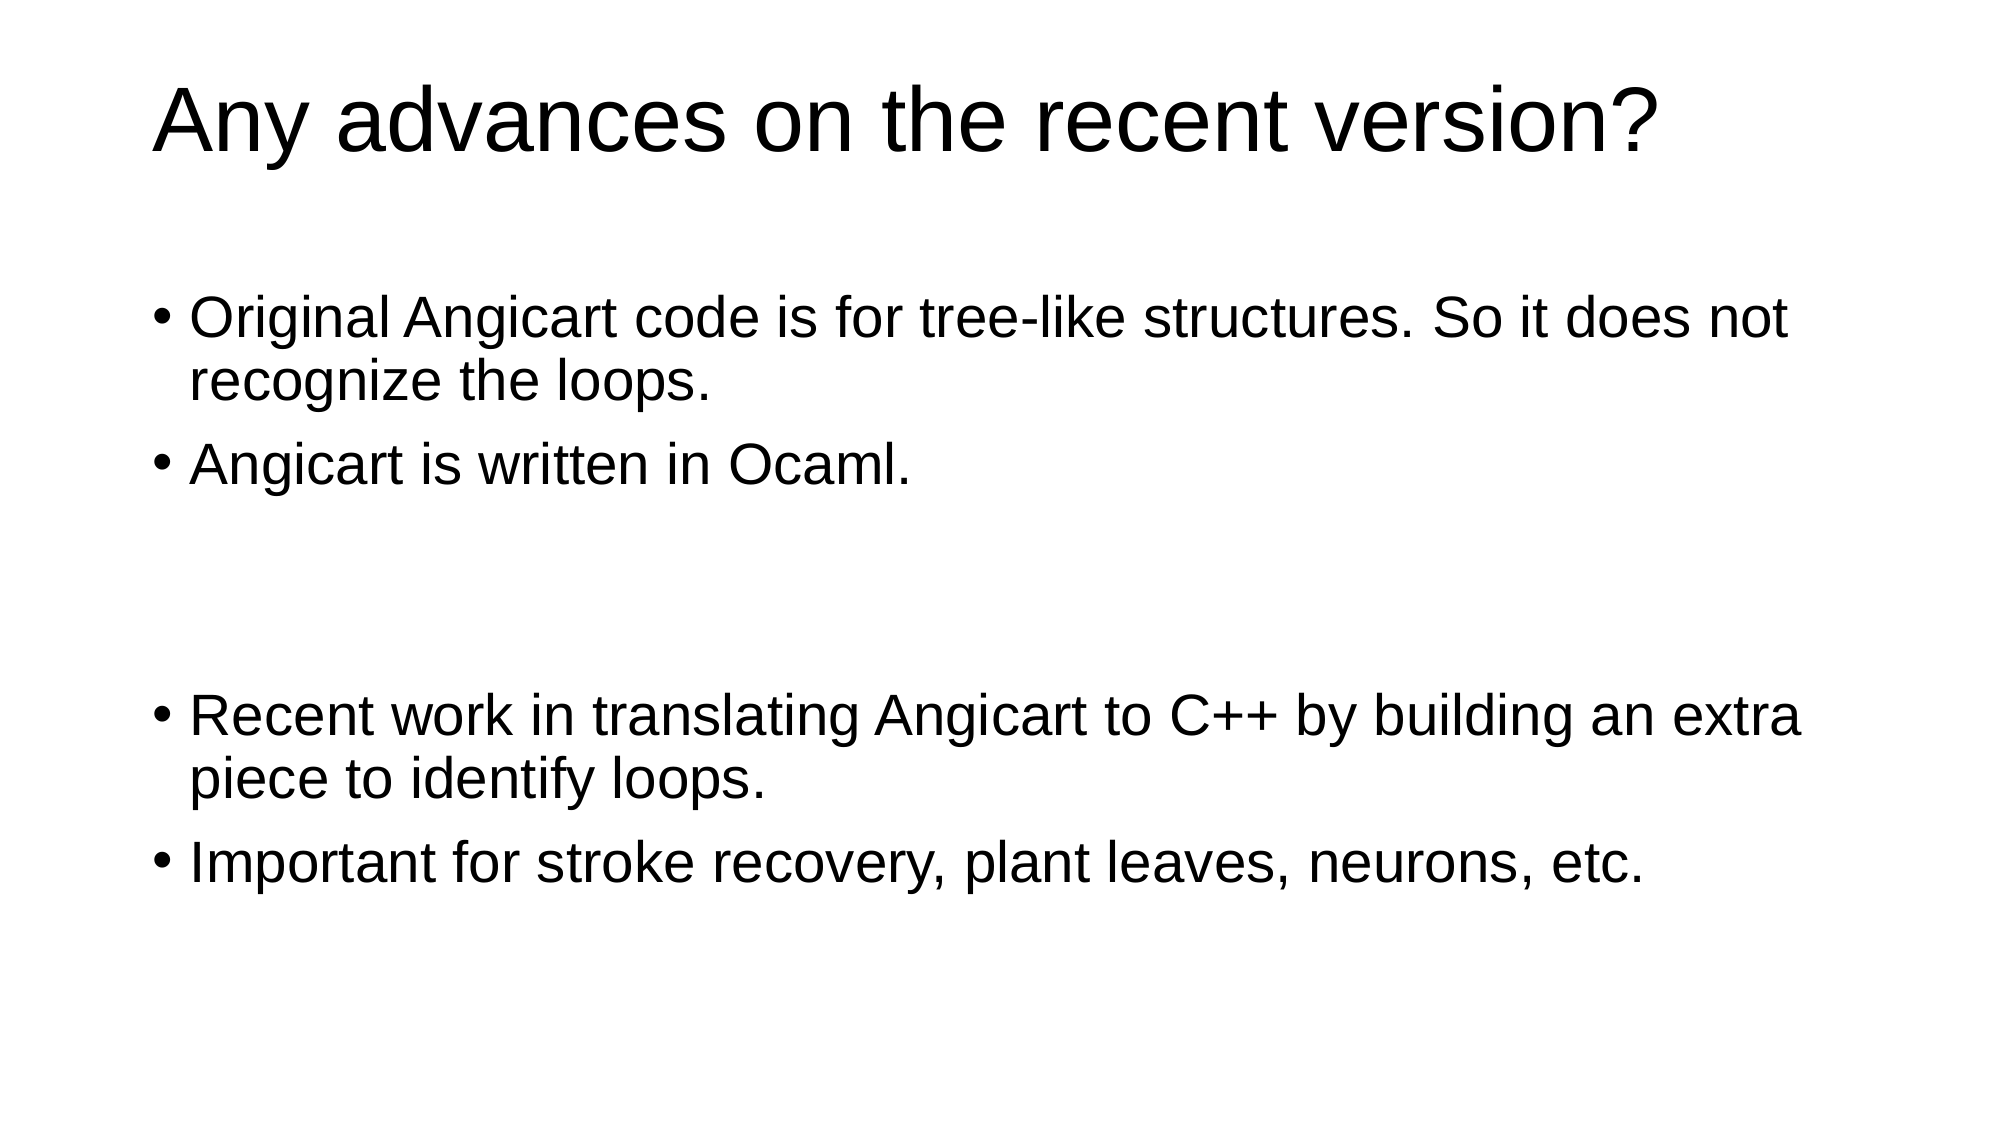

# Any advances on the recent version?
Original Angicart code is for tree-like structures. So it does not recognize the loops.
Angicart is written in Ocaml.

Recent work in translating Angicart to C++ by building an extra piece to identify loops.
Important for stroke recovery, plant leaves, neurons, etc.